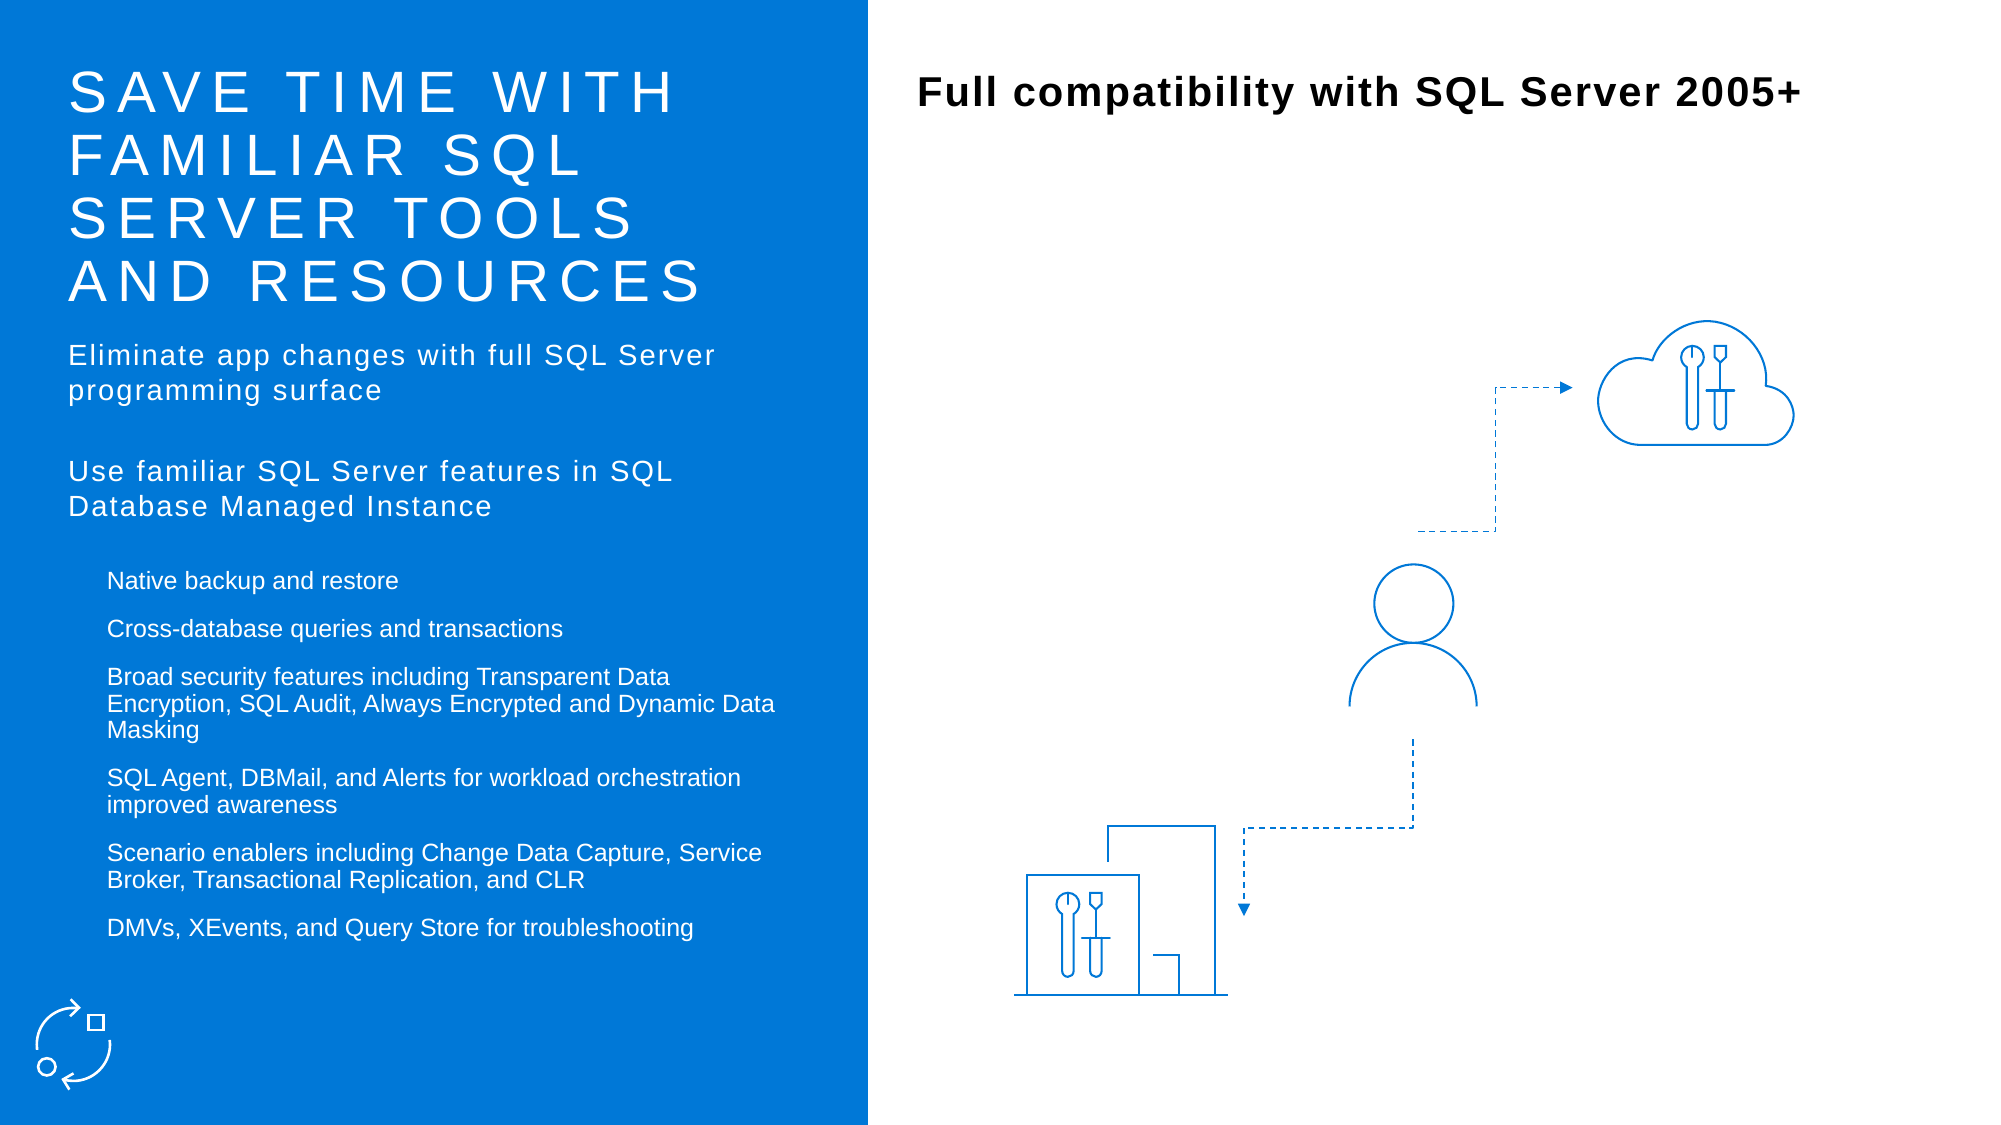

# Save time with familiar SQL Server tools and resources
Full compatibility with SQL Server 2005+
Eliminate app changes with full SQL Server programming surface
Use familiar SQL Server features in SQL Database Managed Instance
Native backup and restore
Cross-database queries and transactions
Broad security features including Transparent Data Encryption, SQL Audit, Always Encrypted and Dynamic Data Masking
SQL Agent, DBMail, and Alerts for workload orchestration improved awareness
Scenario enablers including Change Data Capture, Service Broker, Transactional Replication, and CLR
DMVs, XEvents, and Query Store for troubleshooting